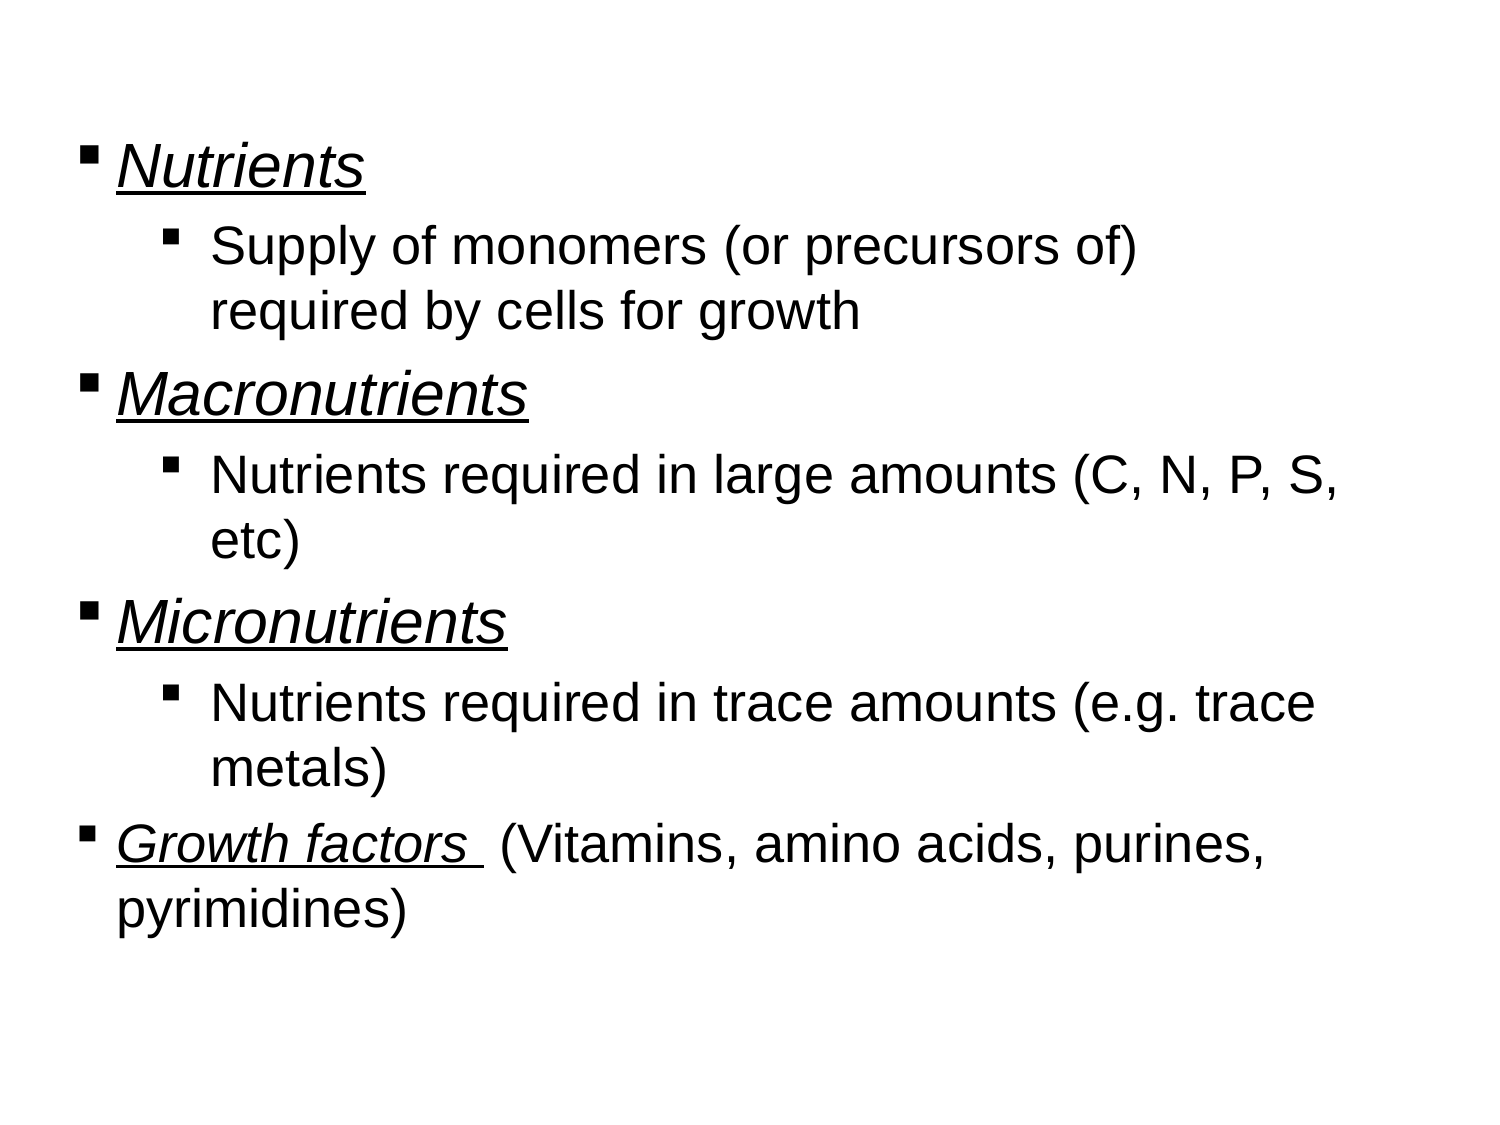

#
Nutrients
Supply of monomers (or precursors of) required by cells for growth
Macronutrients
Nutrients required in large amounts (C, N, P, S, etc)
Micronutrients
Nutrients required in trace amounts (e.g. trace metals)
Growth factors  (Vitamins, amino acids, purines, pyrimidines)